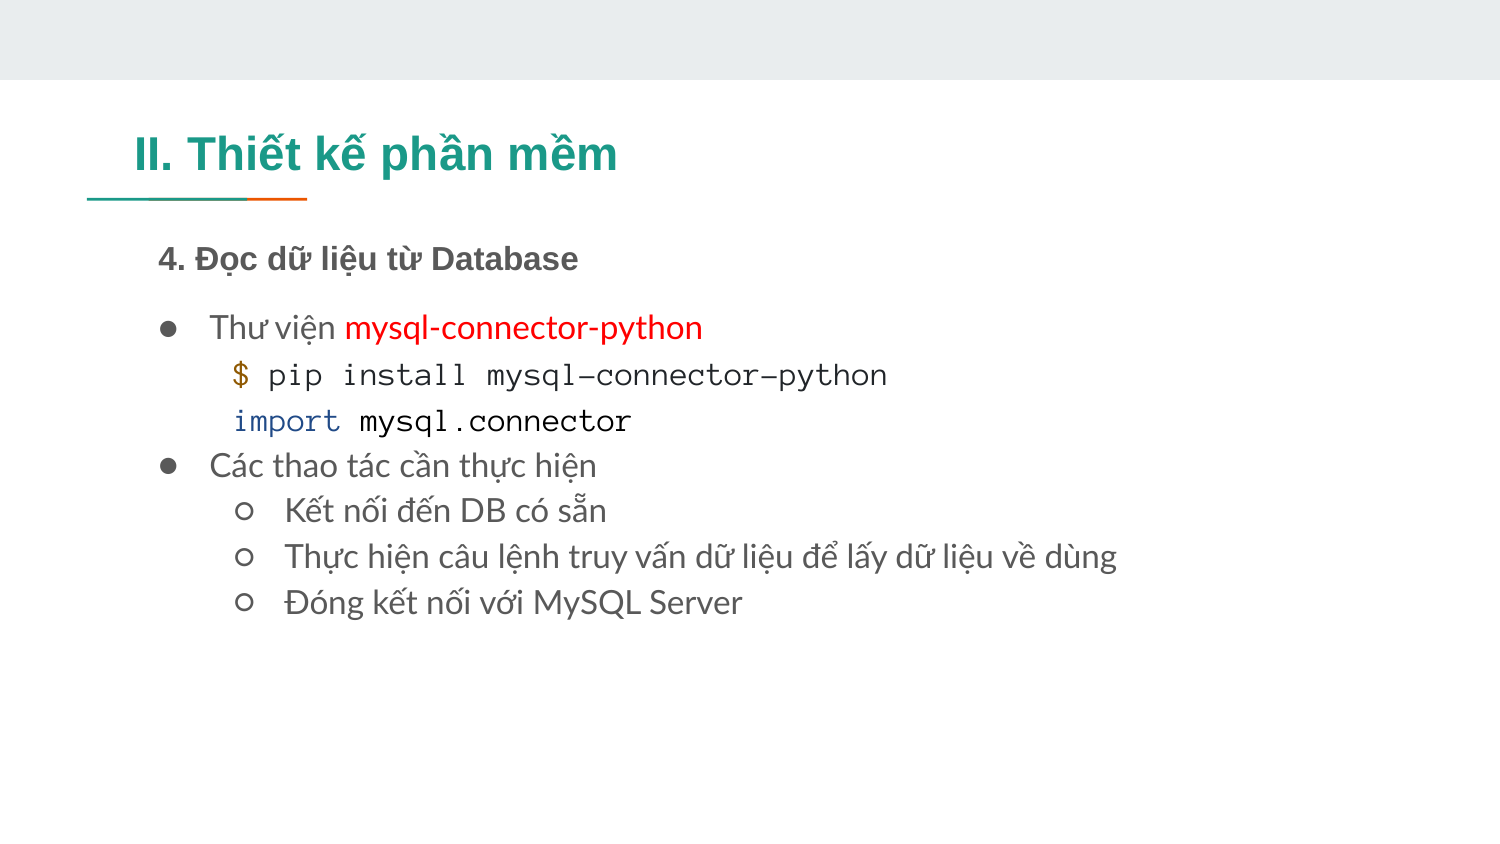

# II. Thiết kế phần mềm
4. Đọc dữ liệu từ Database
Thư viện mysql-connector-python
$ pip install mysql-connector-python
import mysql.connector
Các thao tác cần thực hiện
Kết nối đến DB có sẵn
Thực hiện câu lệnh truy vấn dữ liệu để lấy dữ liệu về dùng
Đóng kết nối với MySQL Server